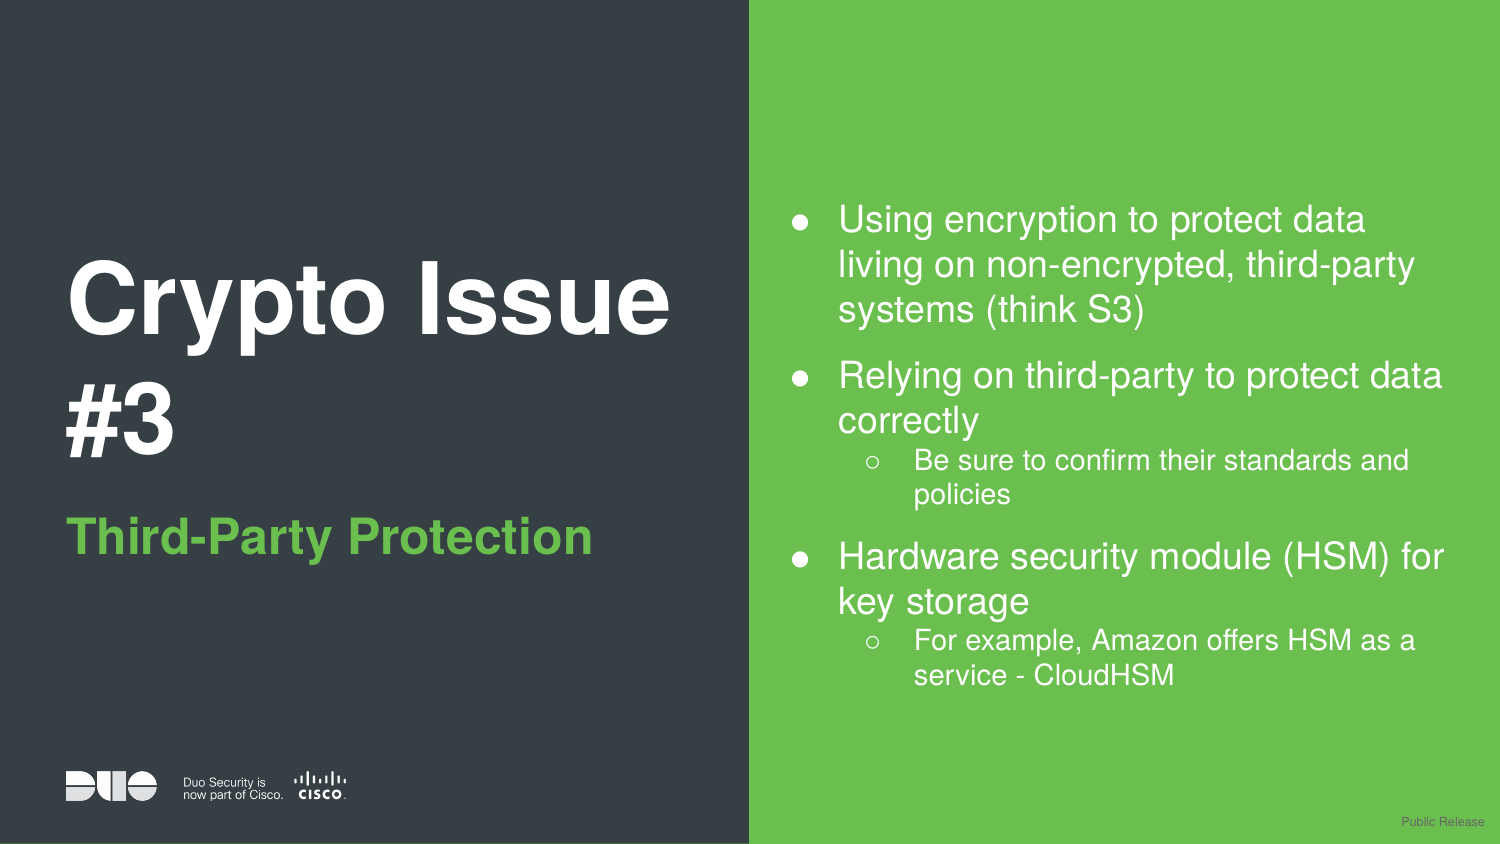

# Crypto Issue #3
Using encryption to protect data living on non-encrypted, third-party systems (think S3)
Relying on third-party to protect data correctly
Be sure to confirm their standards and policies
Hardware security module (HSM) for key storage
For example, Amazon offers HSM as a service - CloudHSM

Third-Party Protection